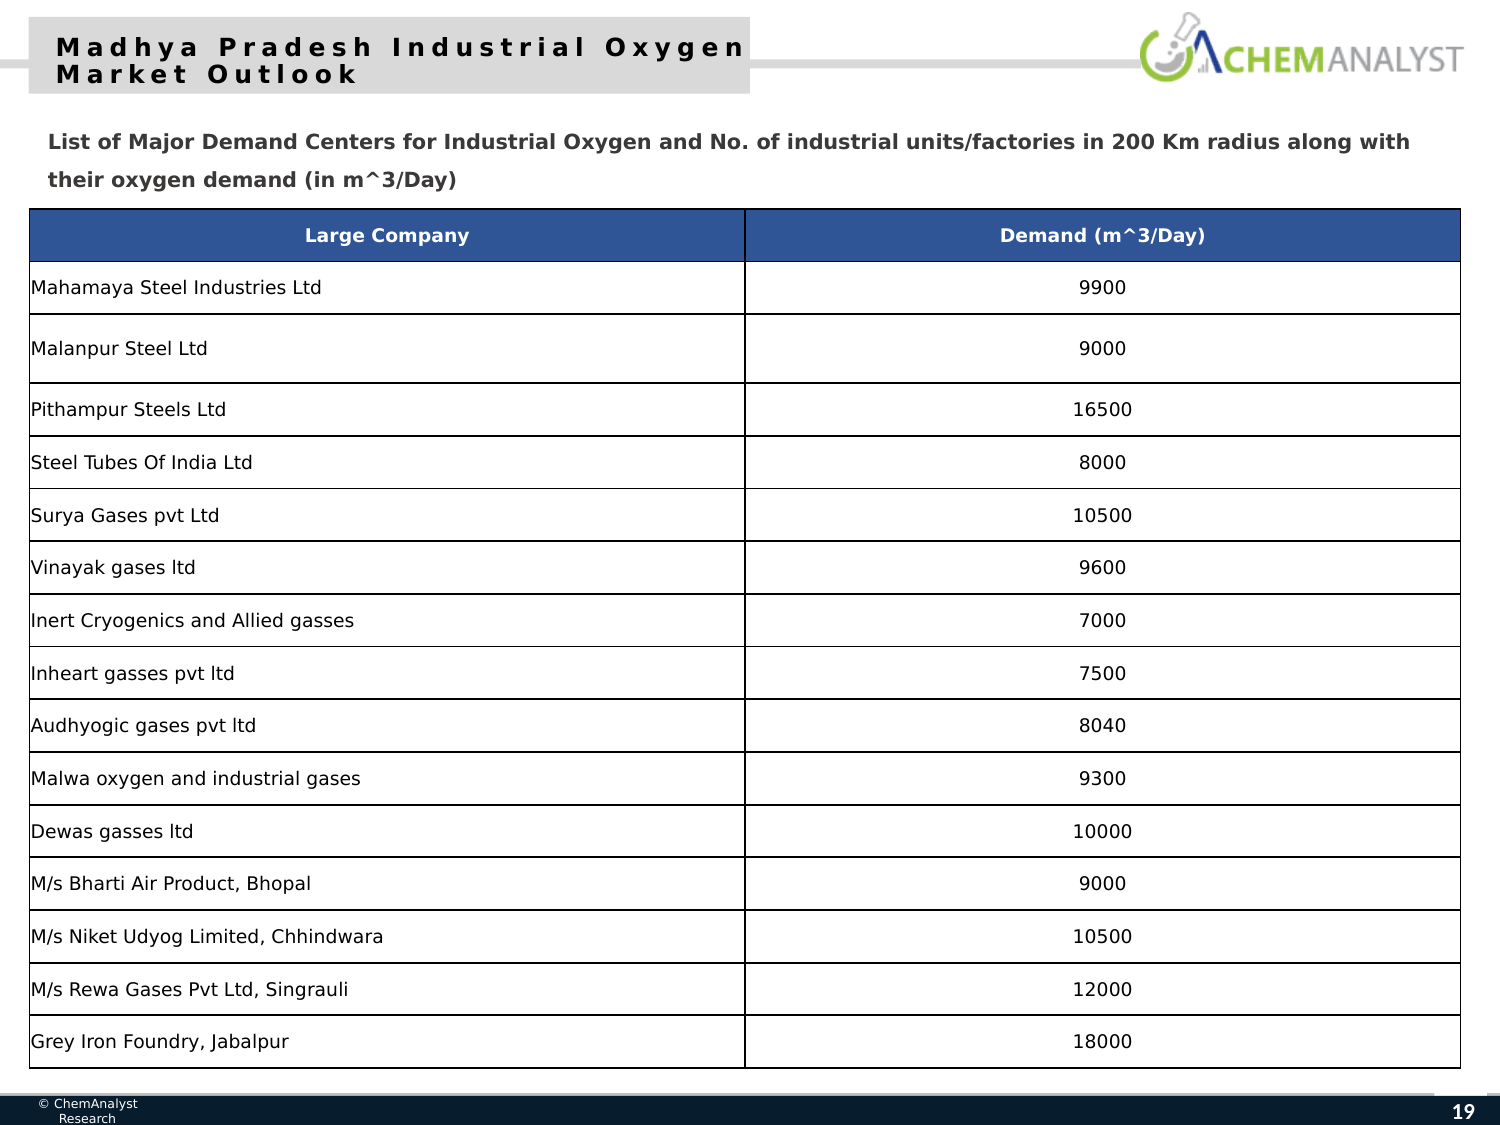

Madhya Pradesh Industrial Oxygen Market Outlook
List of Major Demand Centers for Industrial Oxygen and No. of industrial units/factories in 200 Km radius along with their oxygen demand (in m^3/Day)
| Large Company | Demand (m^3/Day) |
| --- | --- |
| Mahamaya Steel Industries Ltd | 9900 |
| Malanpur Steel Ltd | 9000 |
| Pithampur Steels Ltd | 16500 |
| Steel Tubes Of India Ltd | 8000 |
| Surya Gases pvt Ltd | 10500 |
| Vinayak gases ltd | 9600 |
| Inert Cryogenics and Allied gasses | 7000 |
| Inheart gasses pvt ltd | 7500 |
| Audhyogic gases pvt ltd | 8040 |
| Malwa oxygen and industrial gases | 9300 |
| Dewas gasses ltd | 10000 |
| M/s Bharti Air Product, Bhopal | 9000 |
| M/s Niket Udyog Limited, Chhindwara | 10500 |
| M/s Rewa Gases Pvt Ltd, Singrauli | 12000 |
| Grey Iron Foundry, Jabalpur | 18000 |